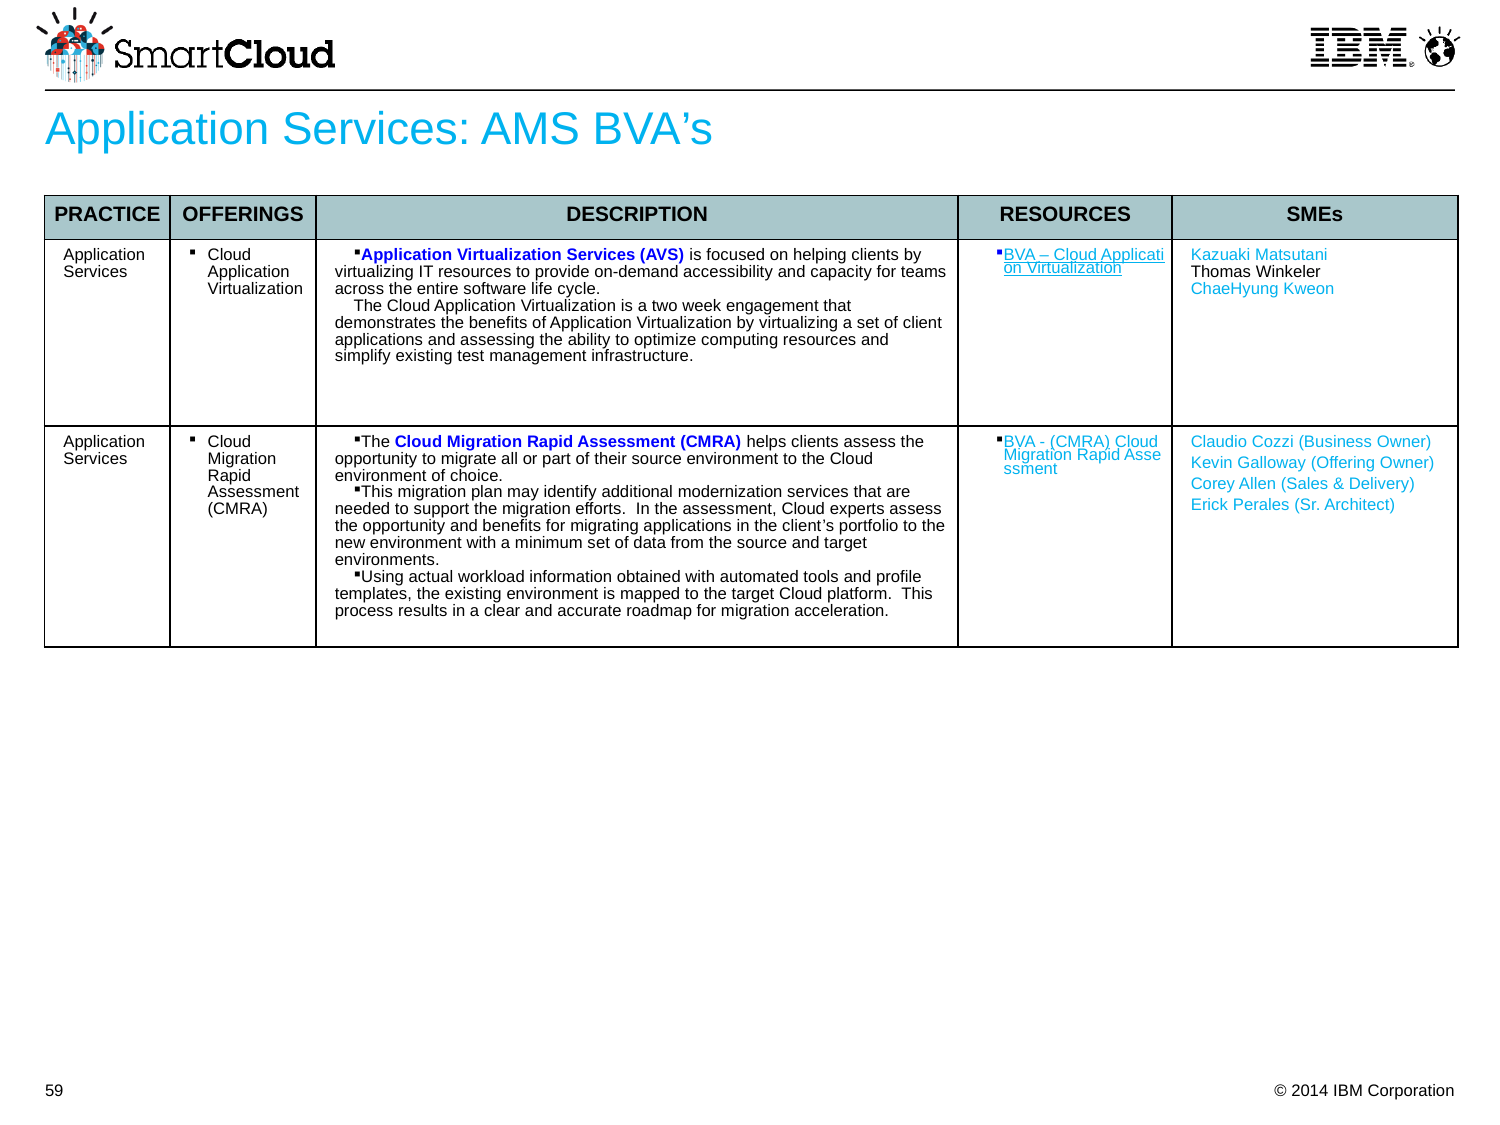

Application Services: AMS BVA’s
| PRACTICE | OFFERINGS | DESCRIPTION | RESOURCES | SMEs |
| --- | --- | --- | --- | --- |
| Application Services | Cloud Application Virtualization | Application Virtualization Services (AVS) is focused on helping clients by virtualizing IT resources to provide on-demand accessibility and capacity for teams across the entire software life cycle. The Cloud Application Virtualization is a two week engagement that demonstrates the benefits of Application Virtualization by virtualizing a set of client applications and assessing the ability to optimize computing resources and simplify existing test management infrastructure. | BVA – Cloud Application Virtualization | Kazuaki Matsutani Thomas Winkeler ChaeHyung Kweon |
| Application Services | Cloud Migration Rapid Assessment (CMRA) | The Cloud Migration Rapid Assessment (CMRA) helps clients assess the opportunity to migrate all or part of their source environment to the Cloud environment of choice. This migration plan may identify additional modernization services that are needed to support the migration efforts. In the assessment, Cloud experts assess the opportunity and benefits for migrating applications in the client’s portfolio to the new environment with a minimum set of data from the source and target environments. Using actual workload information obtained with automated tools and profile templates, the existing environment is mapped to the target Cloud platform. This process results in a clear and accurate roadmap for migration acceleration. | BVA - (CMRA) Cloud Migration Rapid Assessment | Claudio Cozzi (Business Owner) Kevin Galloway (Offering Owner) Corey Allen (Sales & Delivery) Erick Perales (Sr. Architect) |
59